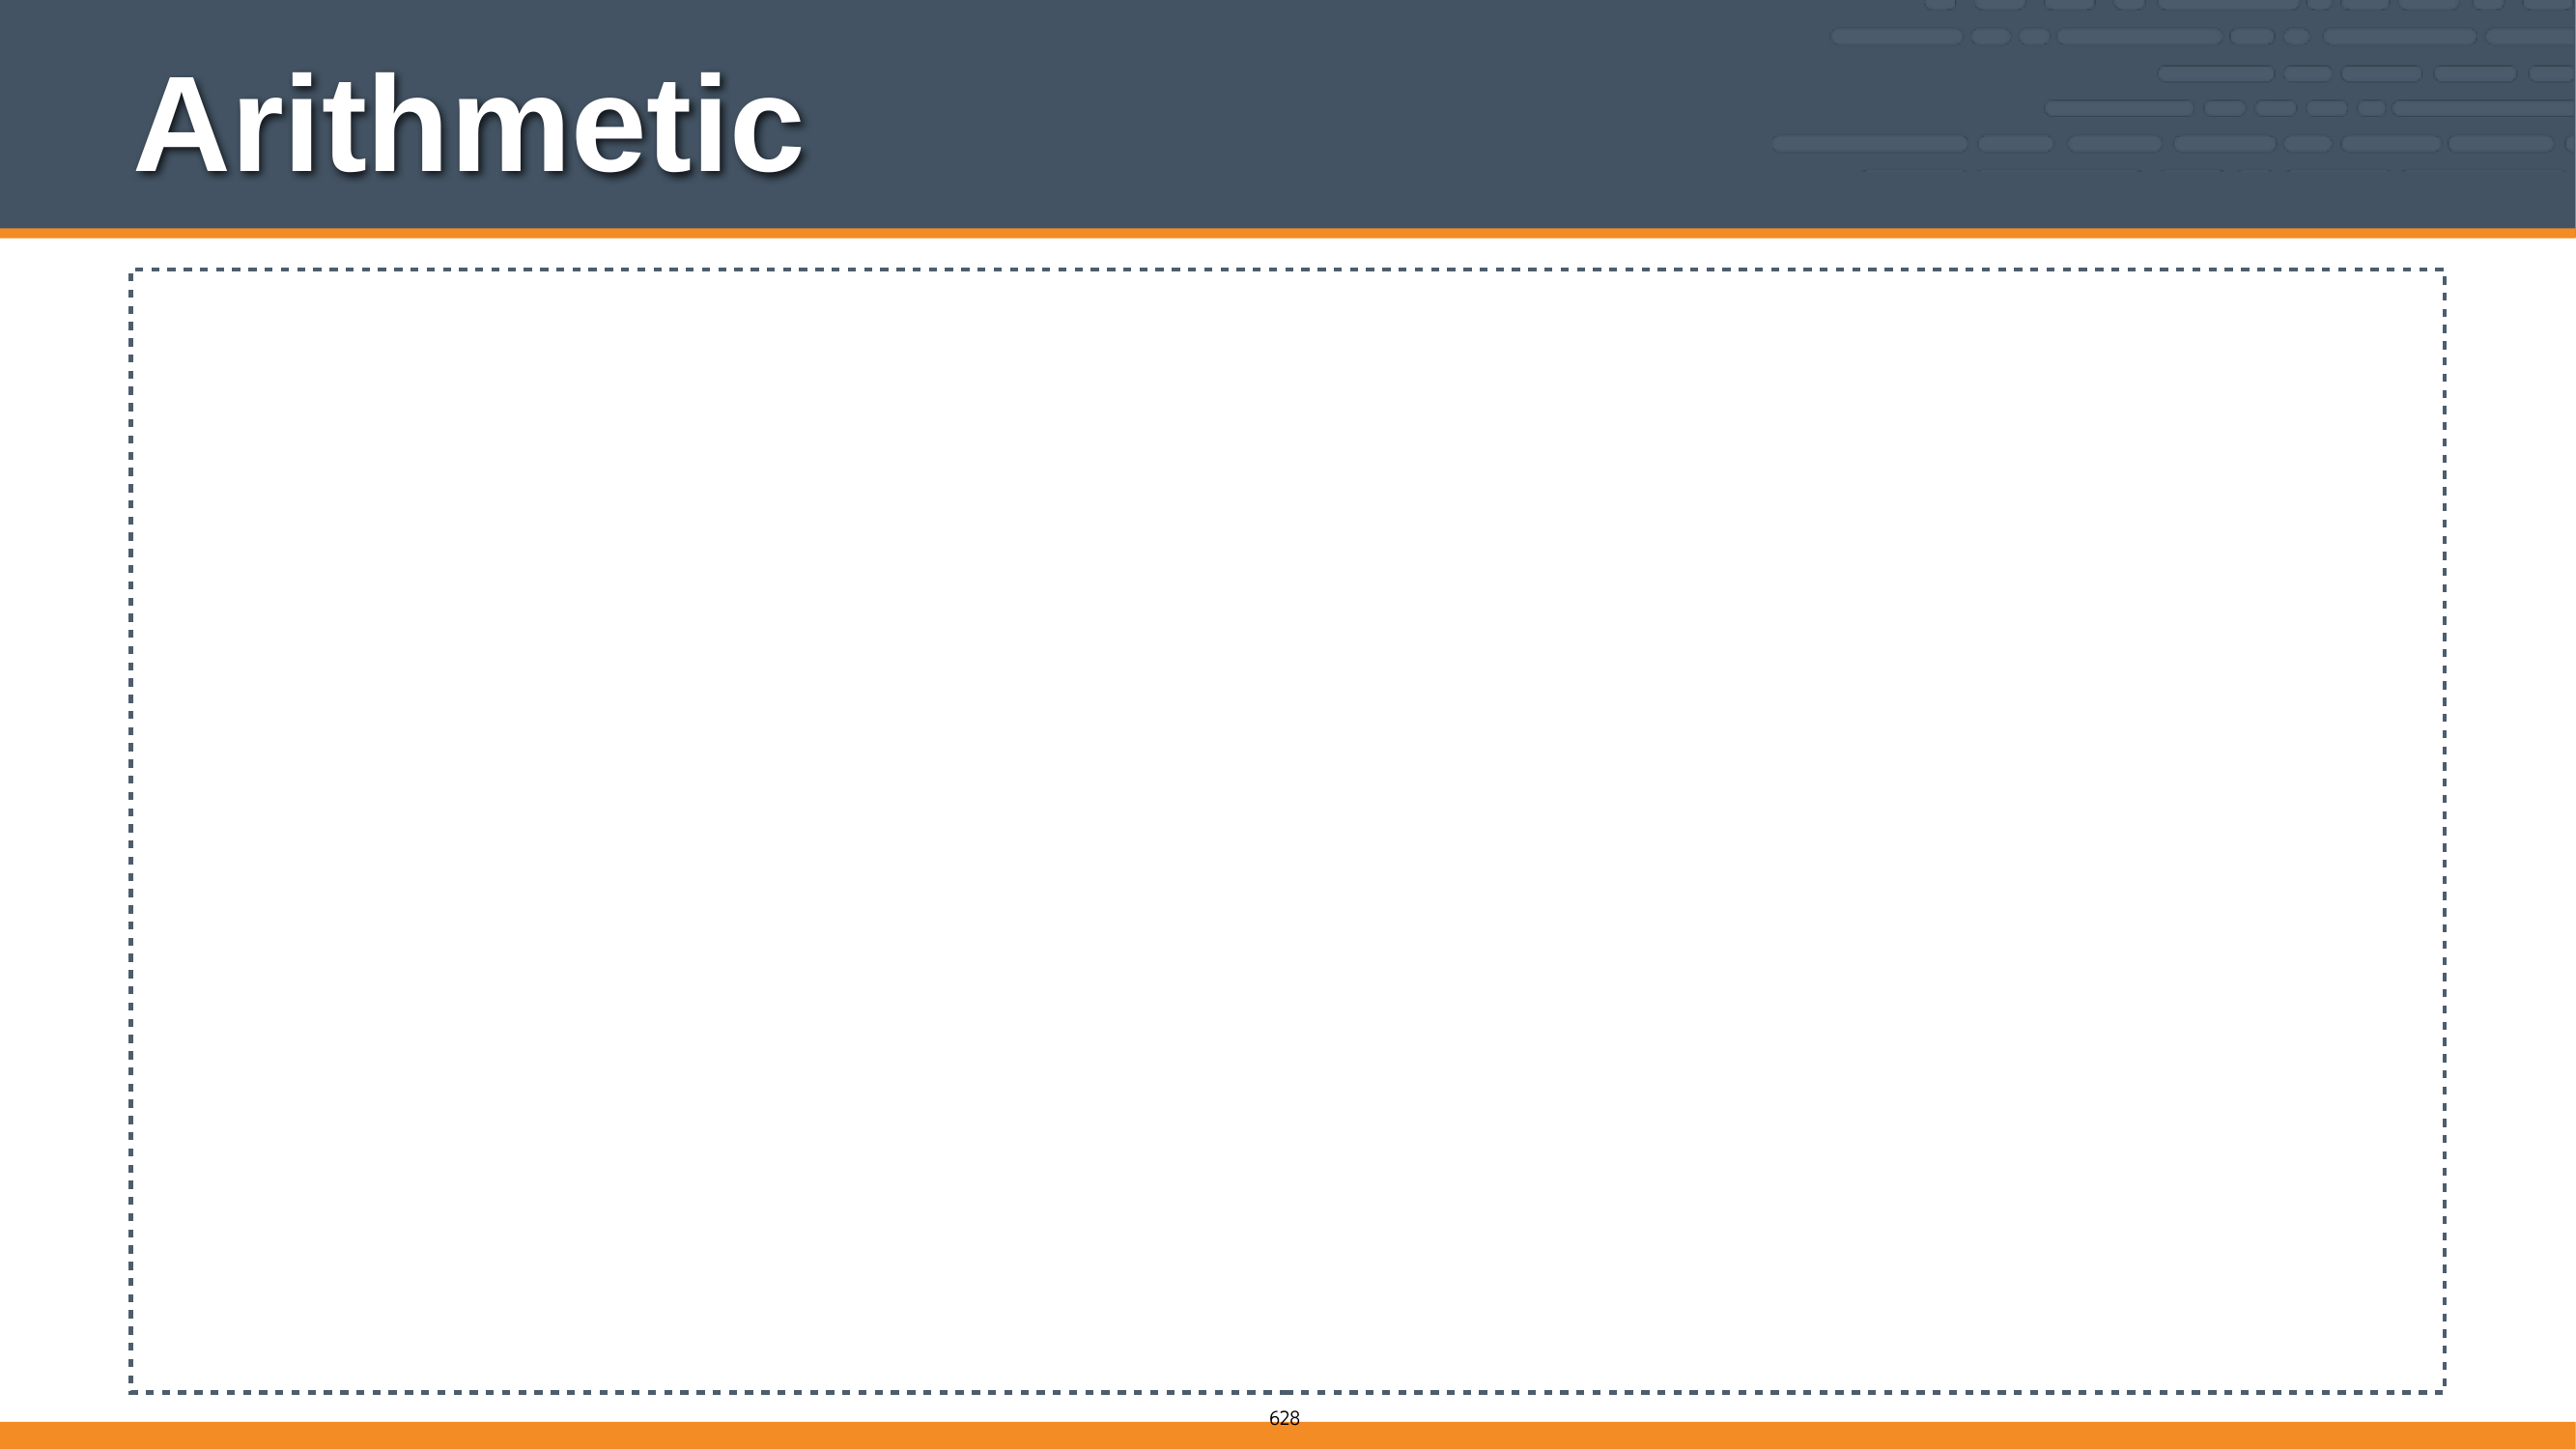

# Arithmetic
irb(main):008:0> 5.class
=> Fixnum

irb(main):009:0> 5.0.class
=> Float
628